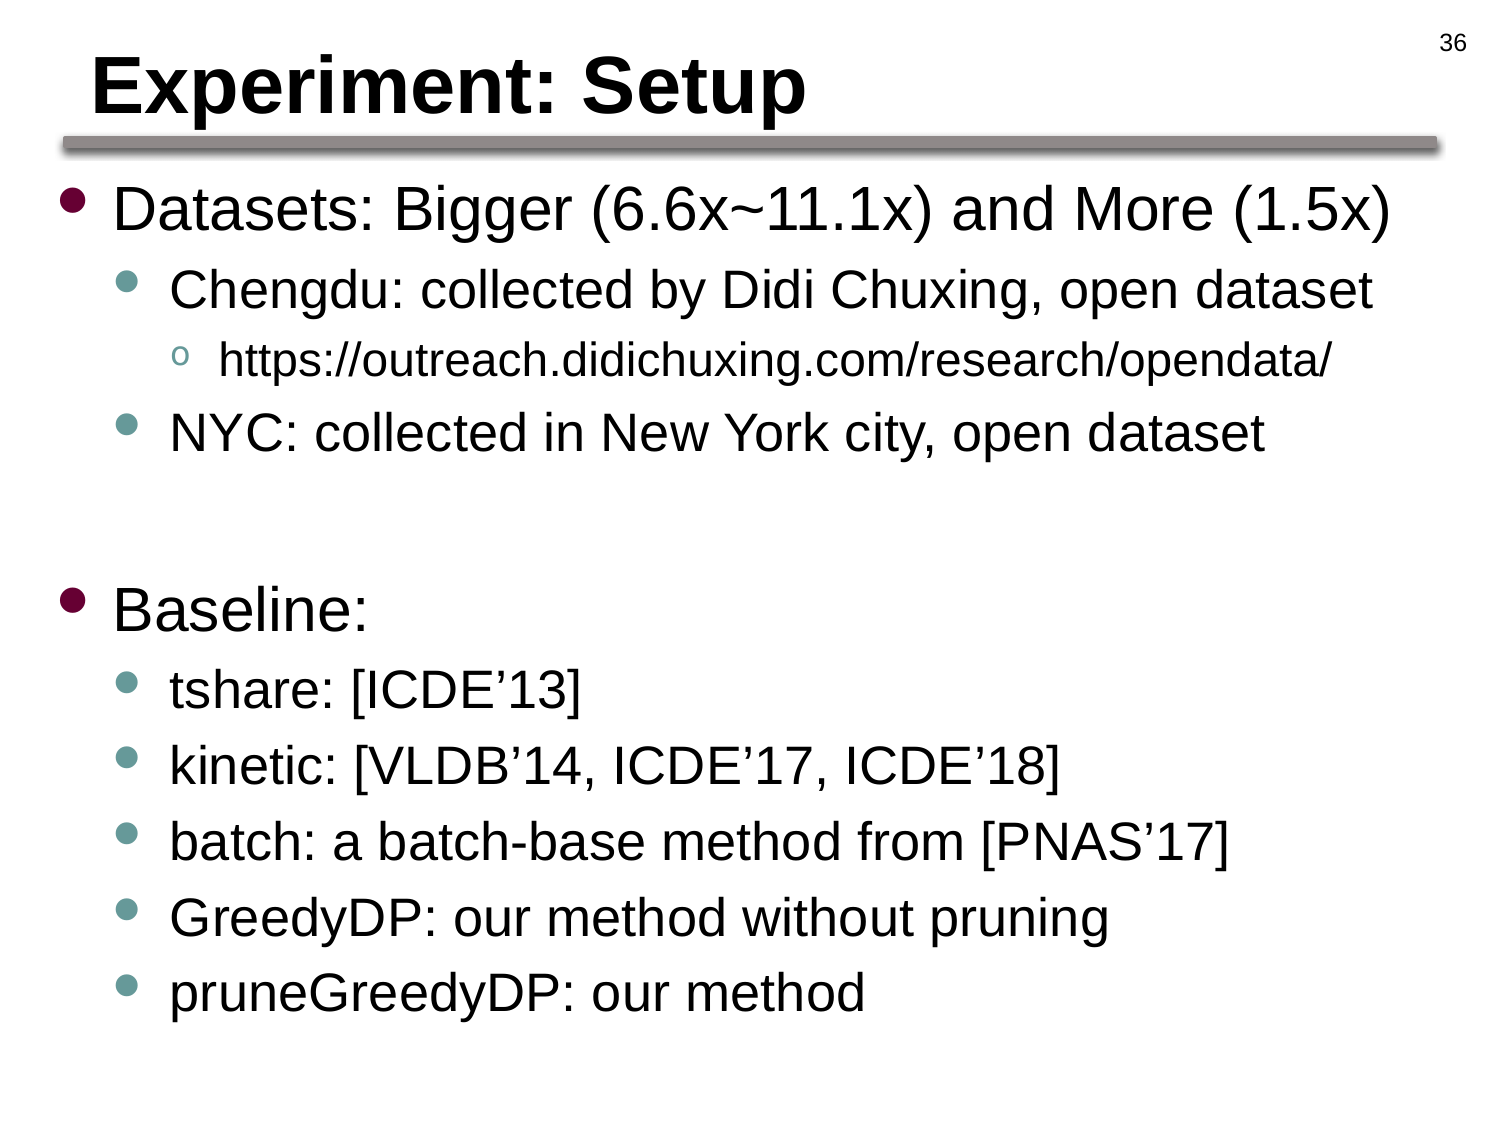

36
# Experiment: Setup
Datasets: Bigger (6.6x~11.1x) and More (1.5x)
Chengdu: collected by Didi Chuxing, open dataset
https://outreach.didichuxing.com/research/opendata/
NYC: collected in New York city, open dataset

Baseline:
tshare: [ICDE’13]
kinetic: [VLDB’14, ICDE’17, ICDE’18]
batch: a batch-base method from [PNAS’17]
GreedyDP: our method without pruning
pruneGreedyDP: our method